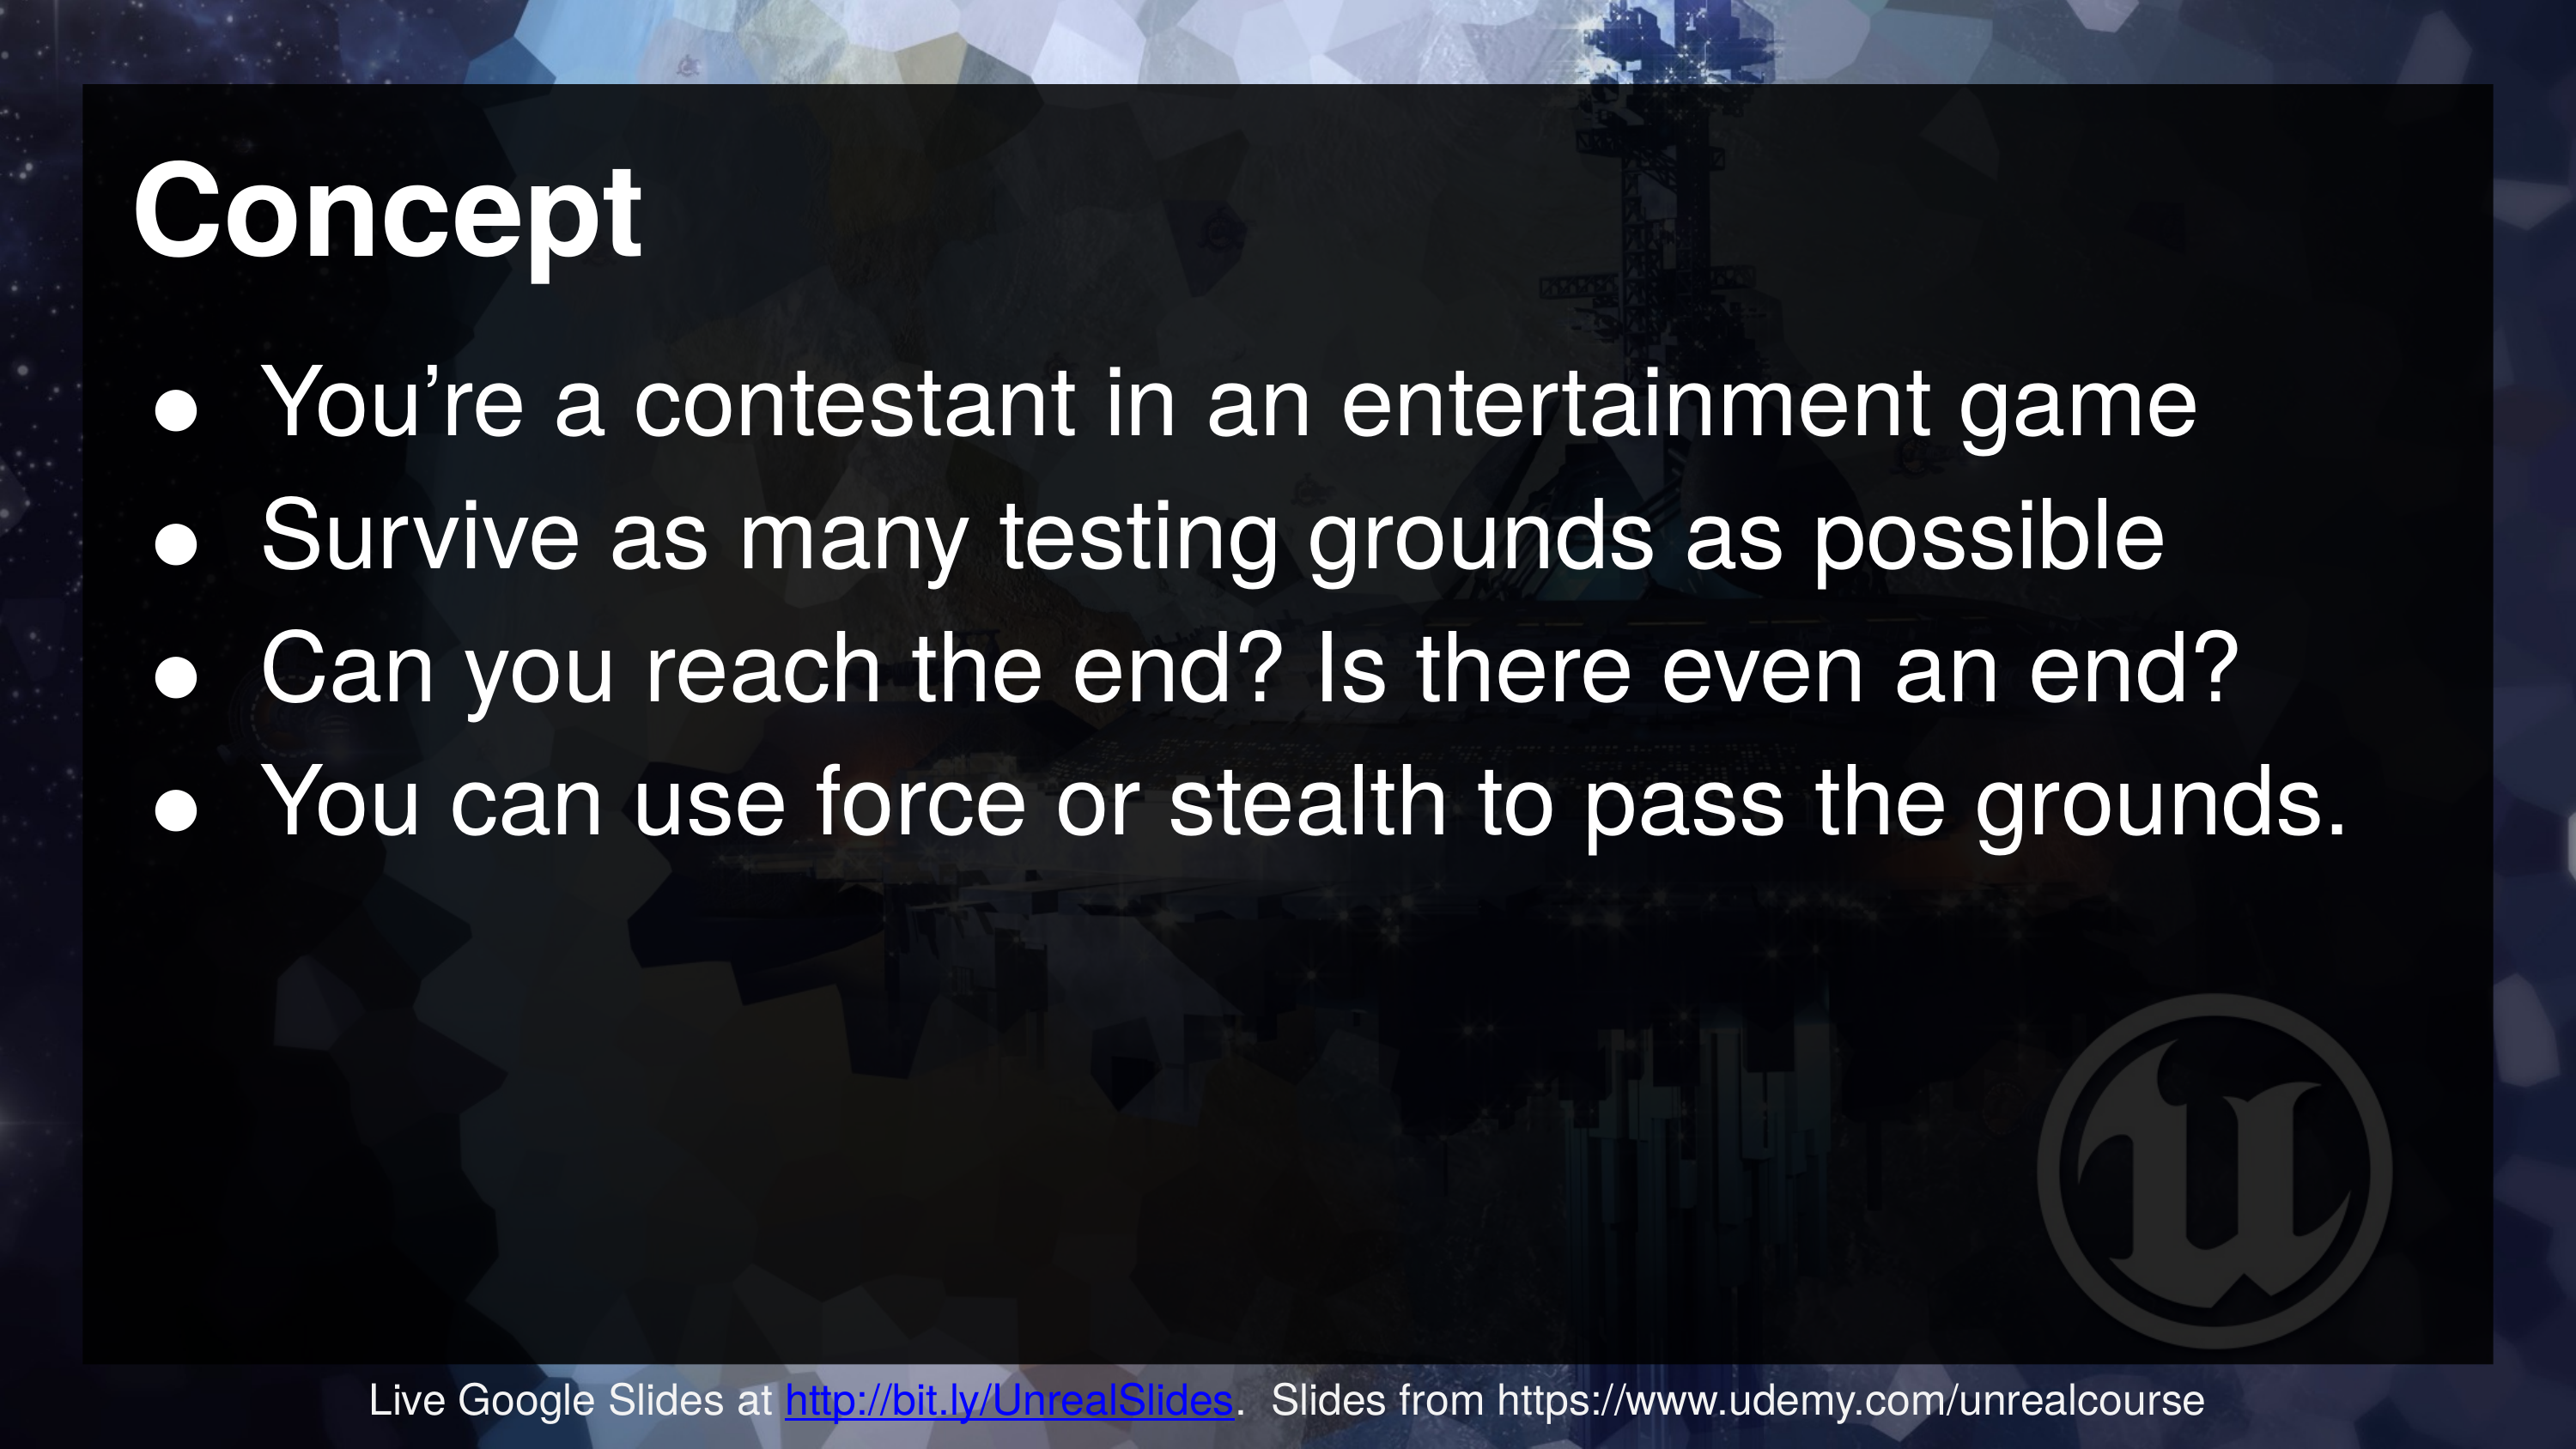

# Concept
You’re a contestant in an entertainment game
Survive as many testing grounds as possible
Can you reach the end? Is there even an end?
You can use force or stealth to pass the grounds.